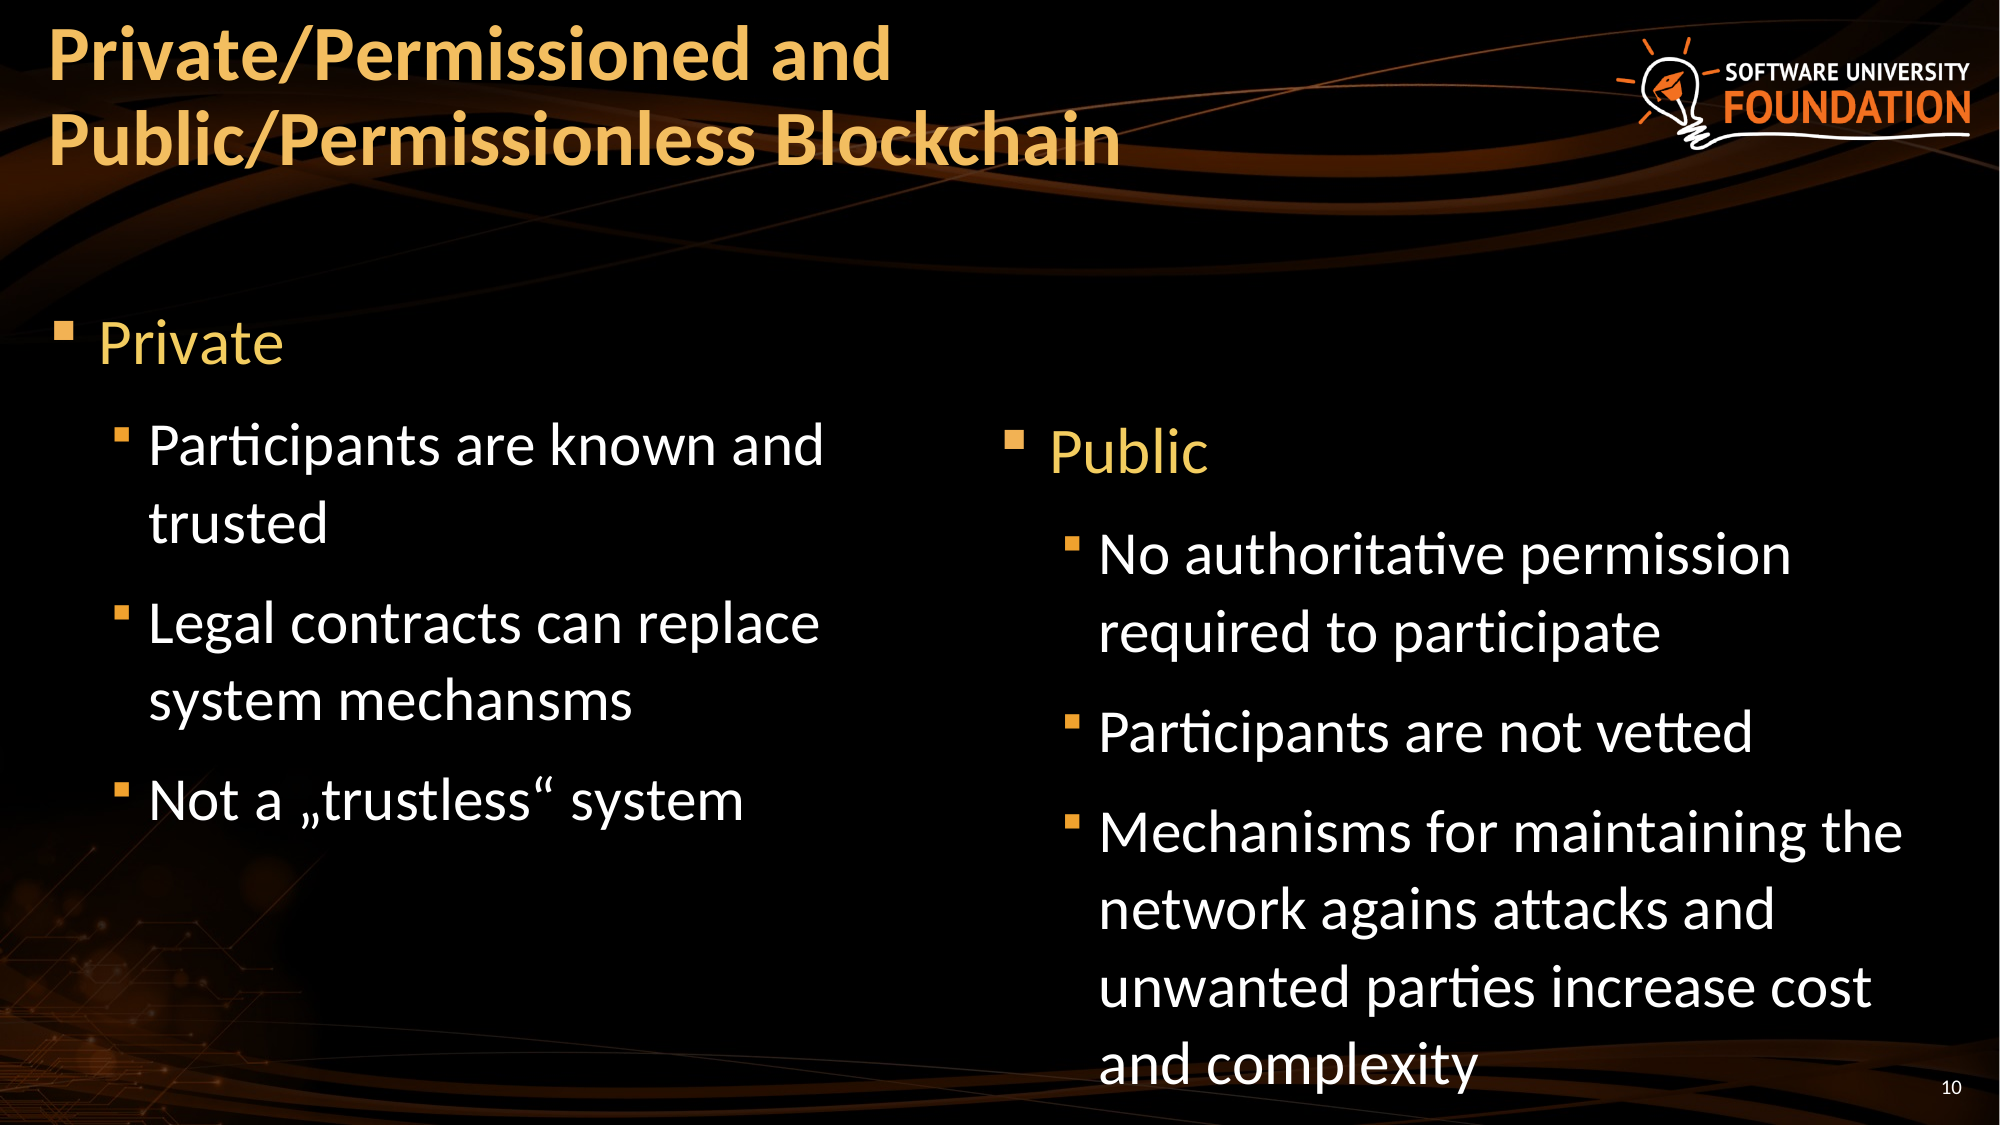

# Private/Permissioned and Public/Permissionless Blockchain

Private
Participants are known and trusted
Legal contracts can replace system mechansms
Not a „trustless“ system

Public
No authoritative permission required to participate
Participants are not vetted
Mechanisms for maintaining the network agains attacks and unwanted parties increase cost and complexity
10